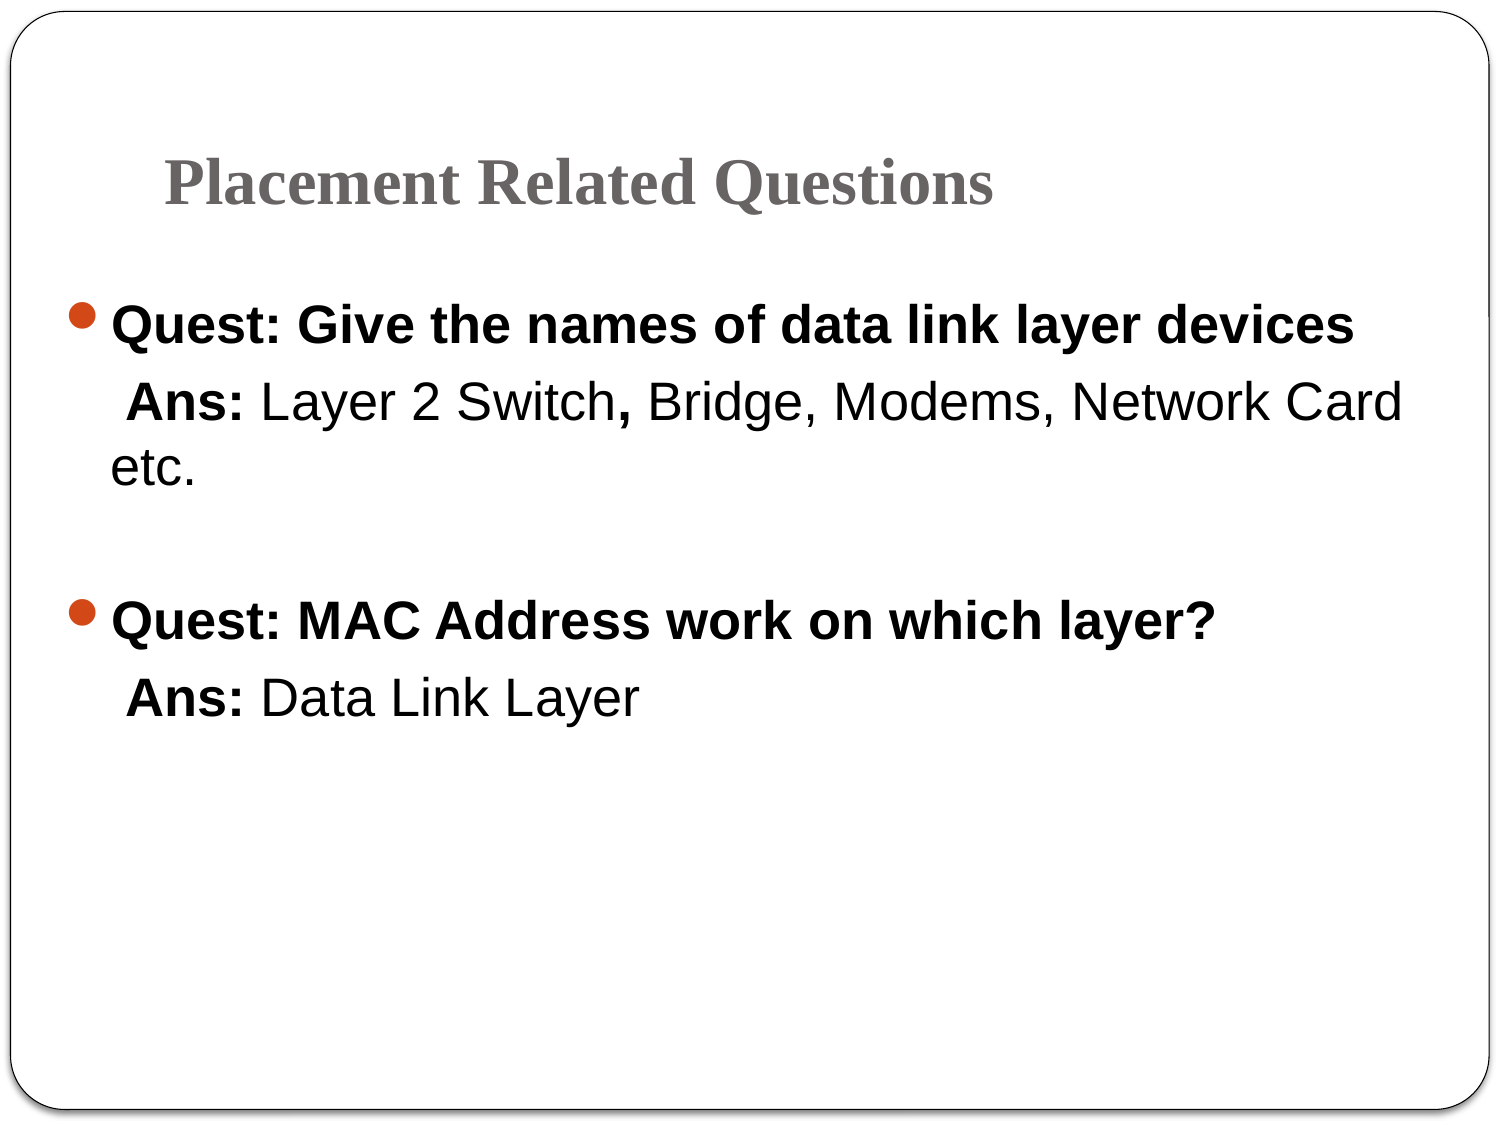

# Placement Related Questions
Quest: Give the names of data link layer devices
    Ans: Layer 2 Switch, Bridge, Modems, Network Card etc.

Quest: MAC Address work on which layer?
    Ans: Data Link Layer
68